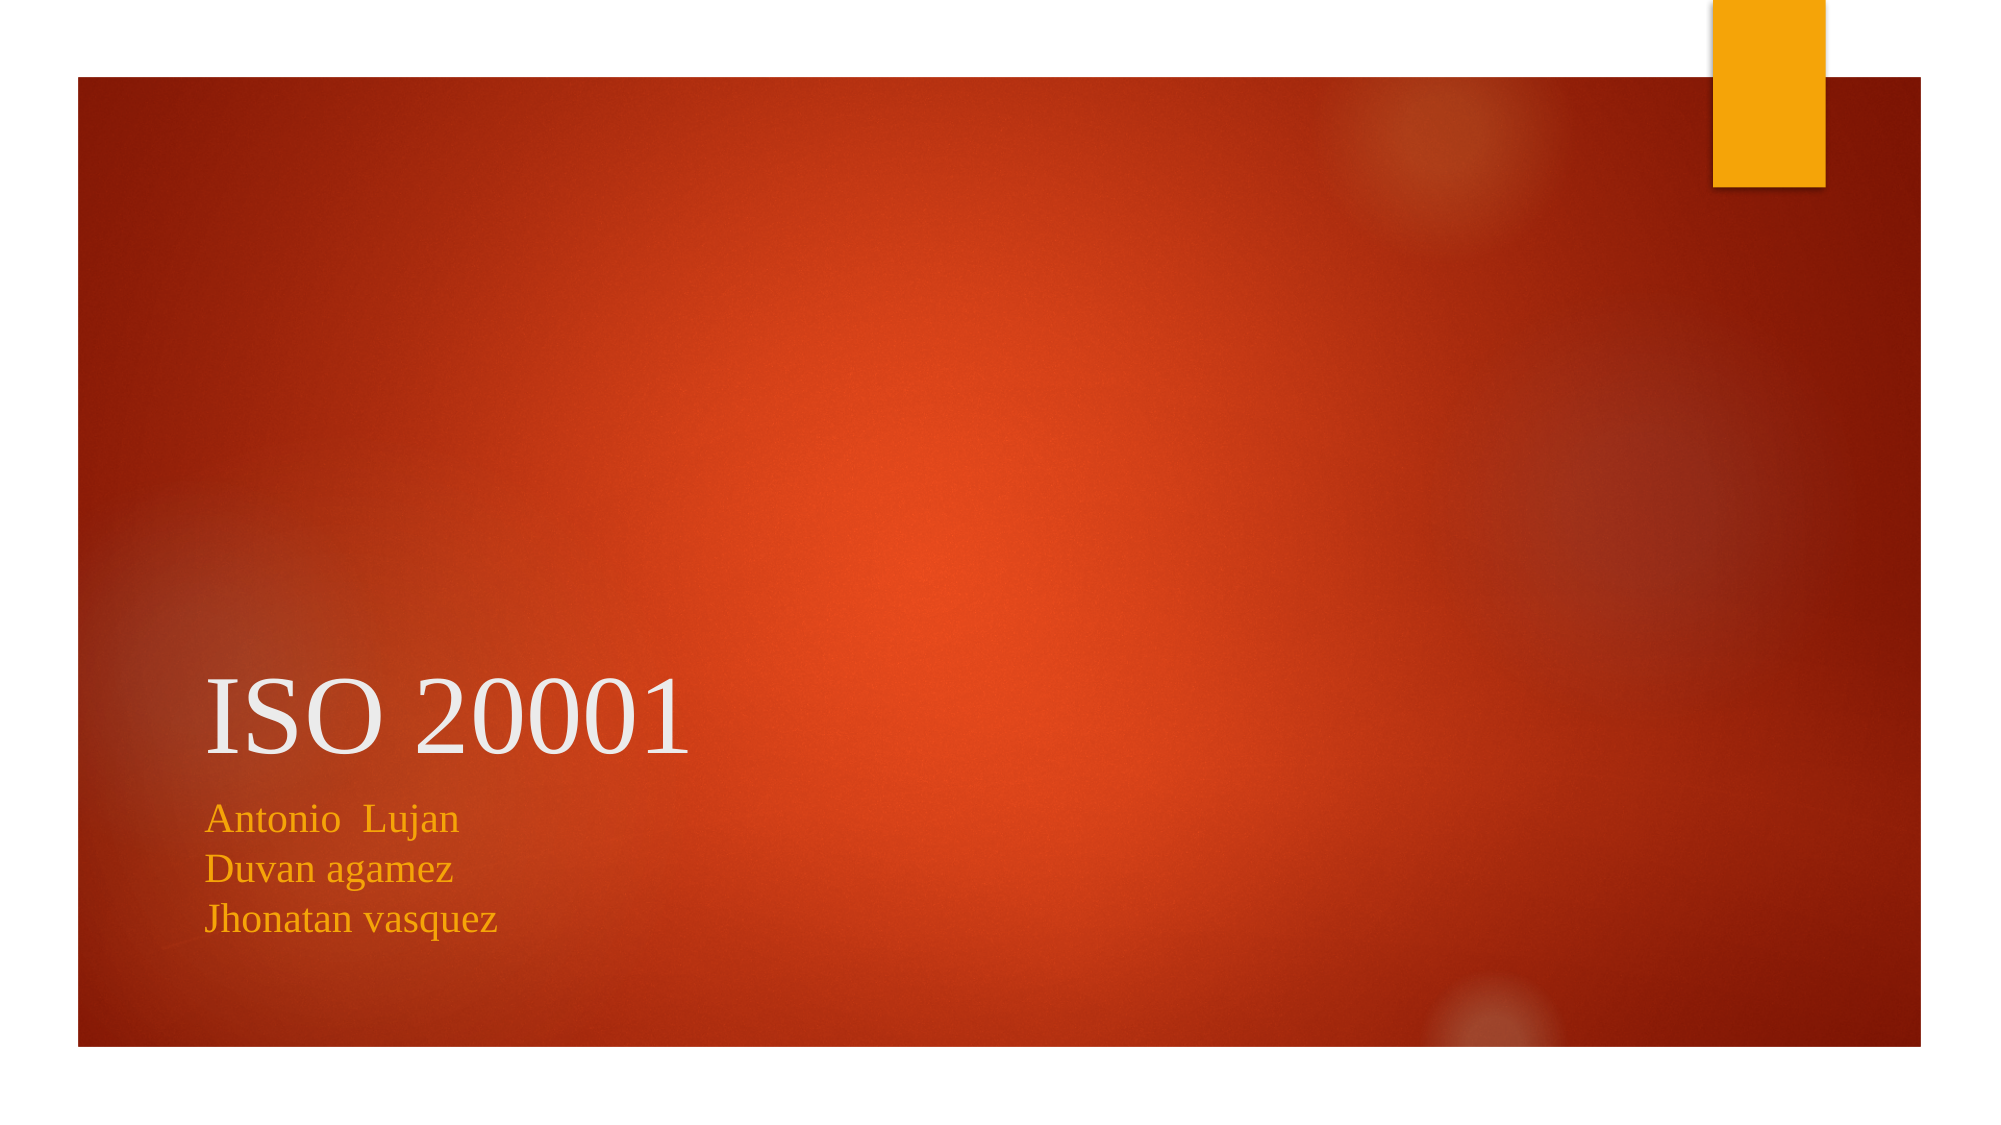

# ISO 20001
Antonio  Lujan
Duvan agamez
Jhonatan vasquez